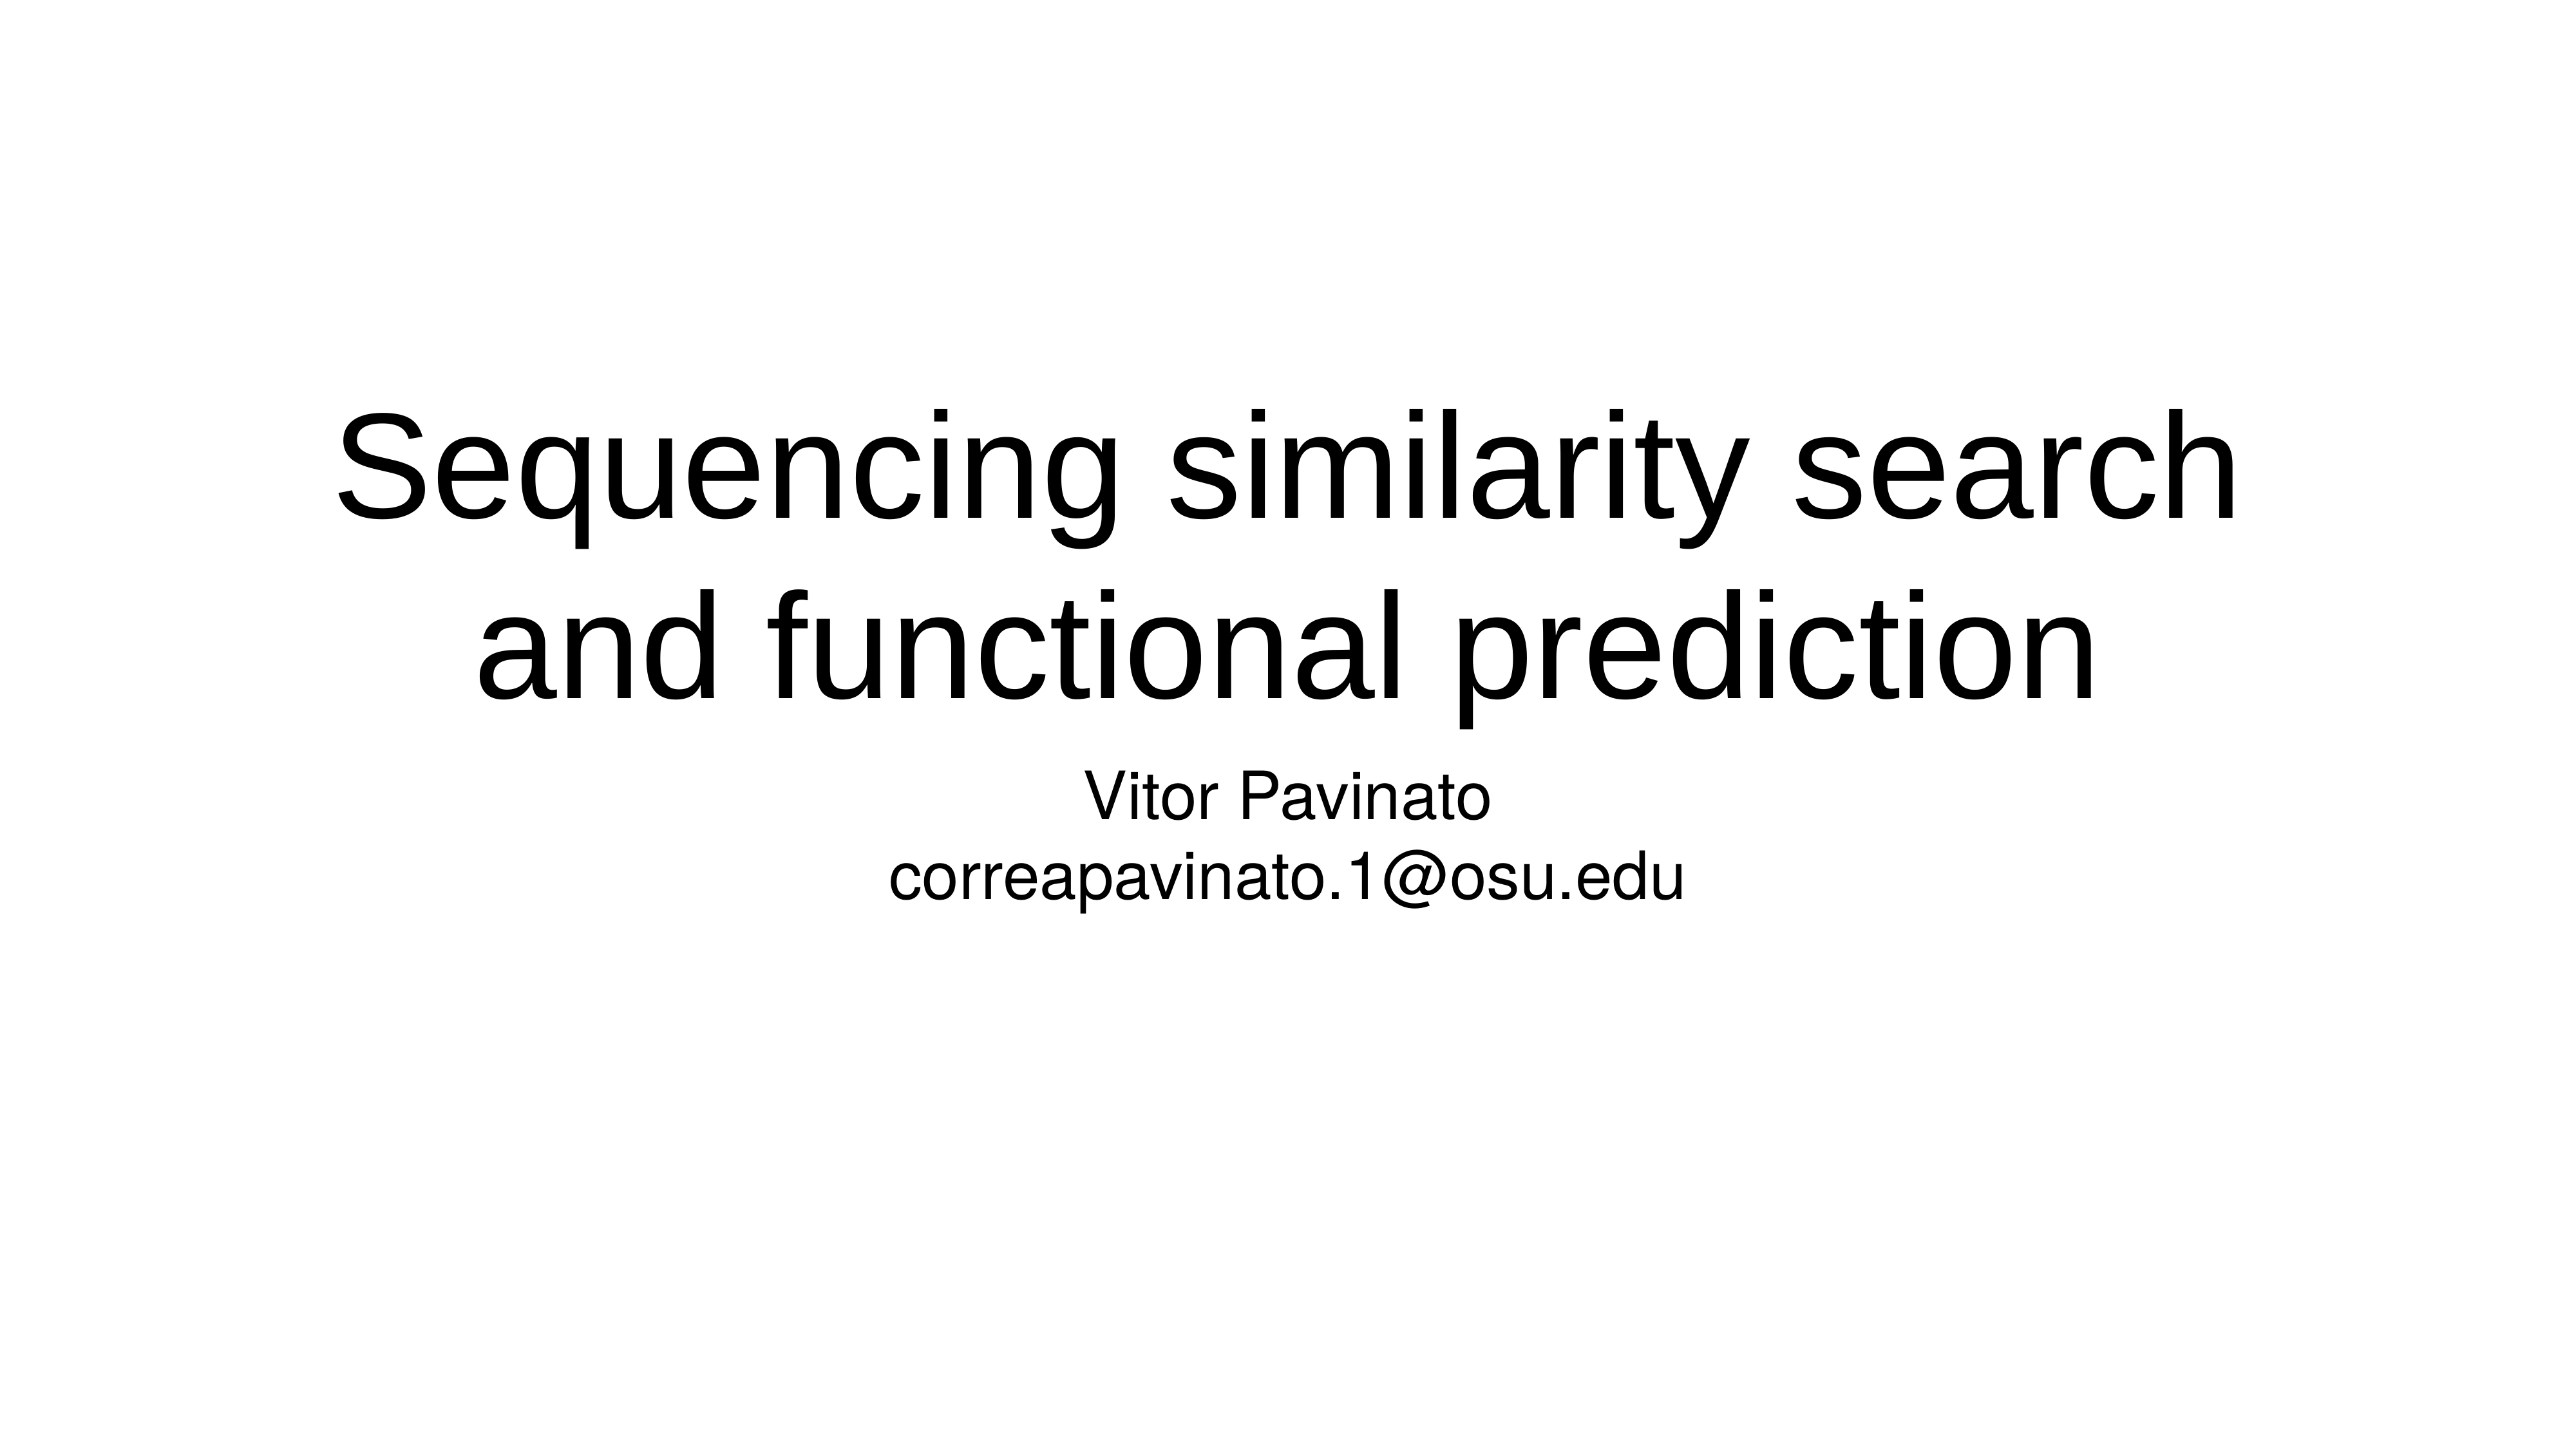

# Sequencing similarity search and functional prediction
Vitor Pavinato
correapavinato.1@osu.edu